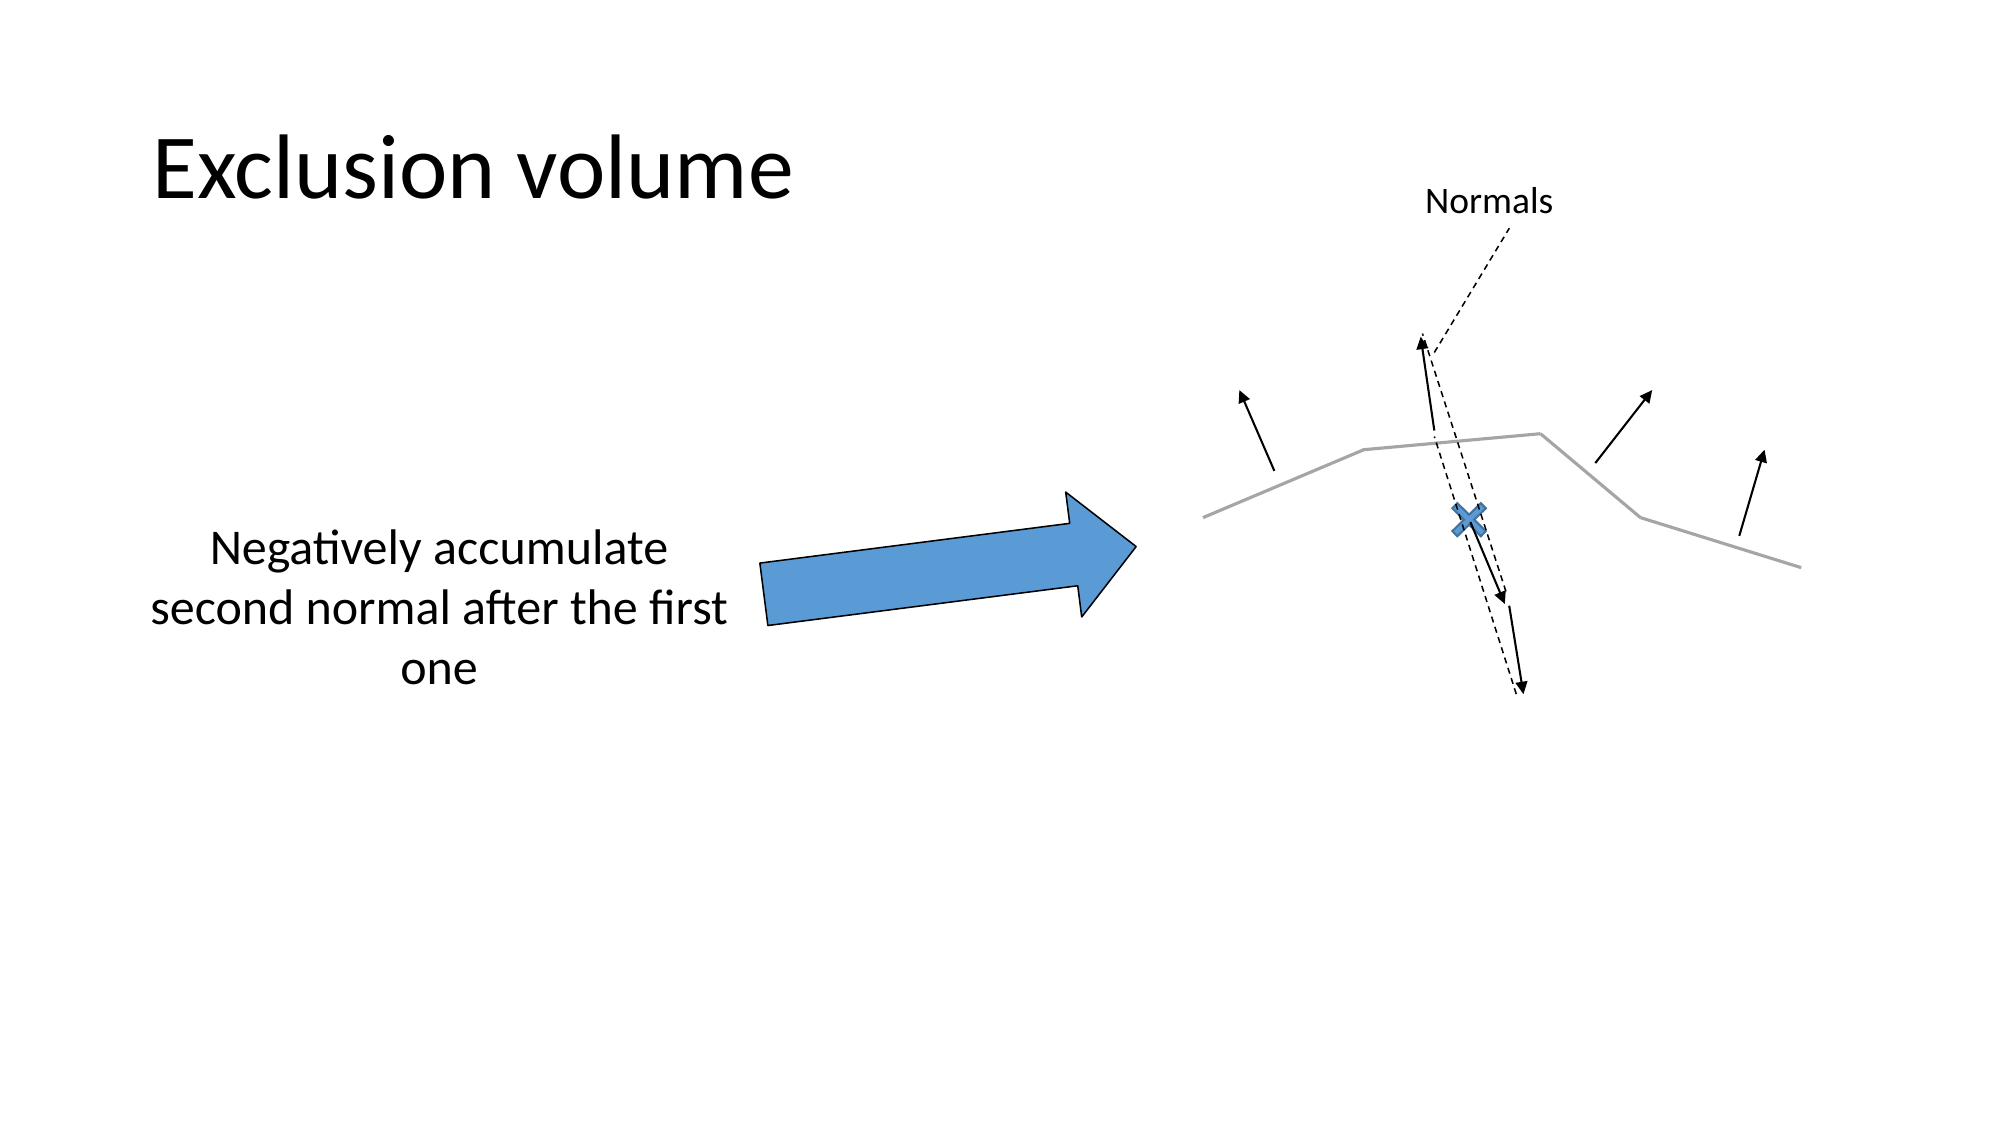

# Exclusion volume
Normals

Negatively accumulate second normal after the first one